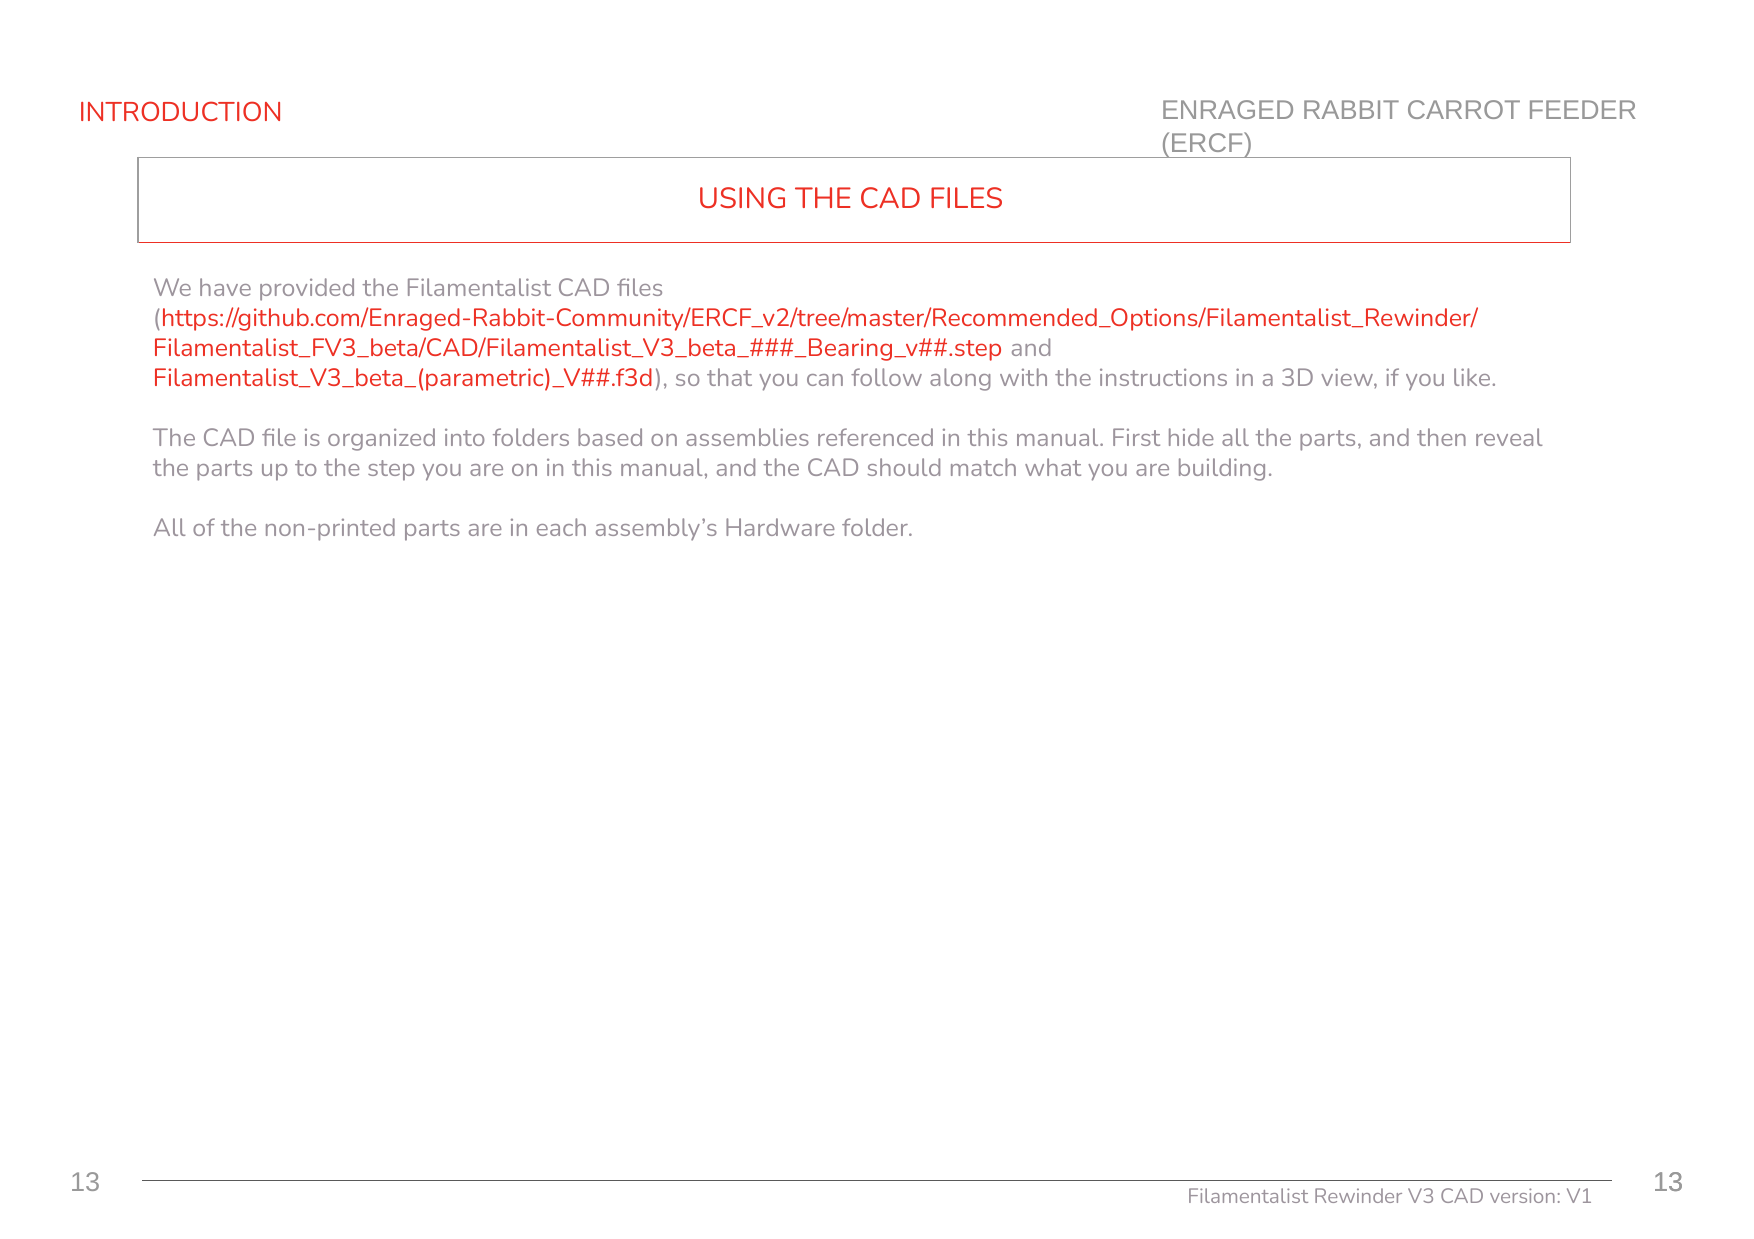

INTRODUCTION

| USING THE CAD FILES |
| --- |
We have provided the Filamentalist CAD files (https://github.com/Enraged-Rabbit-Community/ERCF_v2/tree/master/Recommended_Options/Filamentalist_Rewinder/Filamentalist_FV3_beta/CAD/Filamentalist_V3_beta_###_Bearing_v##.step and Filamentalist_V3_beta_(parametric)_V##.f3d), so that you can follow along with the instructions in a 3D view, if you like.

The CAD file is organized into folders based on assemblies referenced in this manual. First hide all the parts, and then reveal the parts up to the step you are on in this manual, and the CAD should match what you are building.

All of the non-printed parts are in each assembly’s Hardware folder.
13
13
13